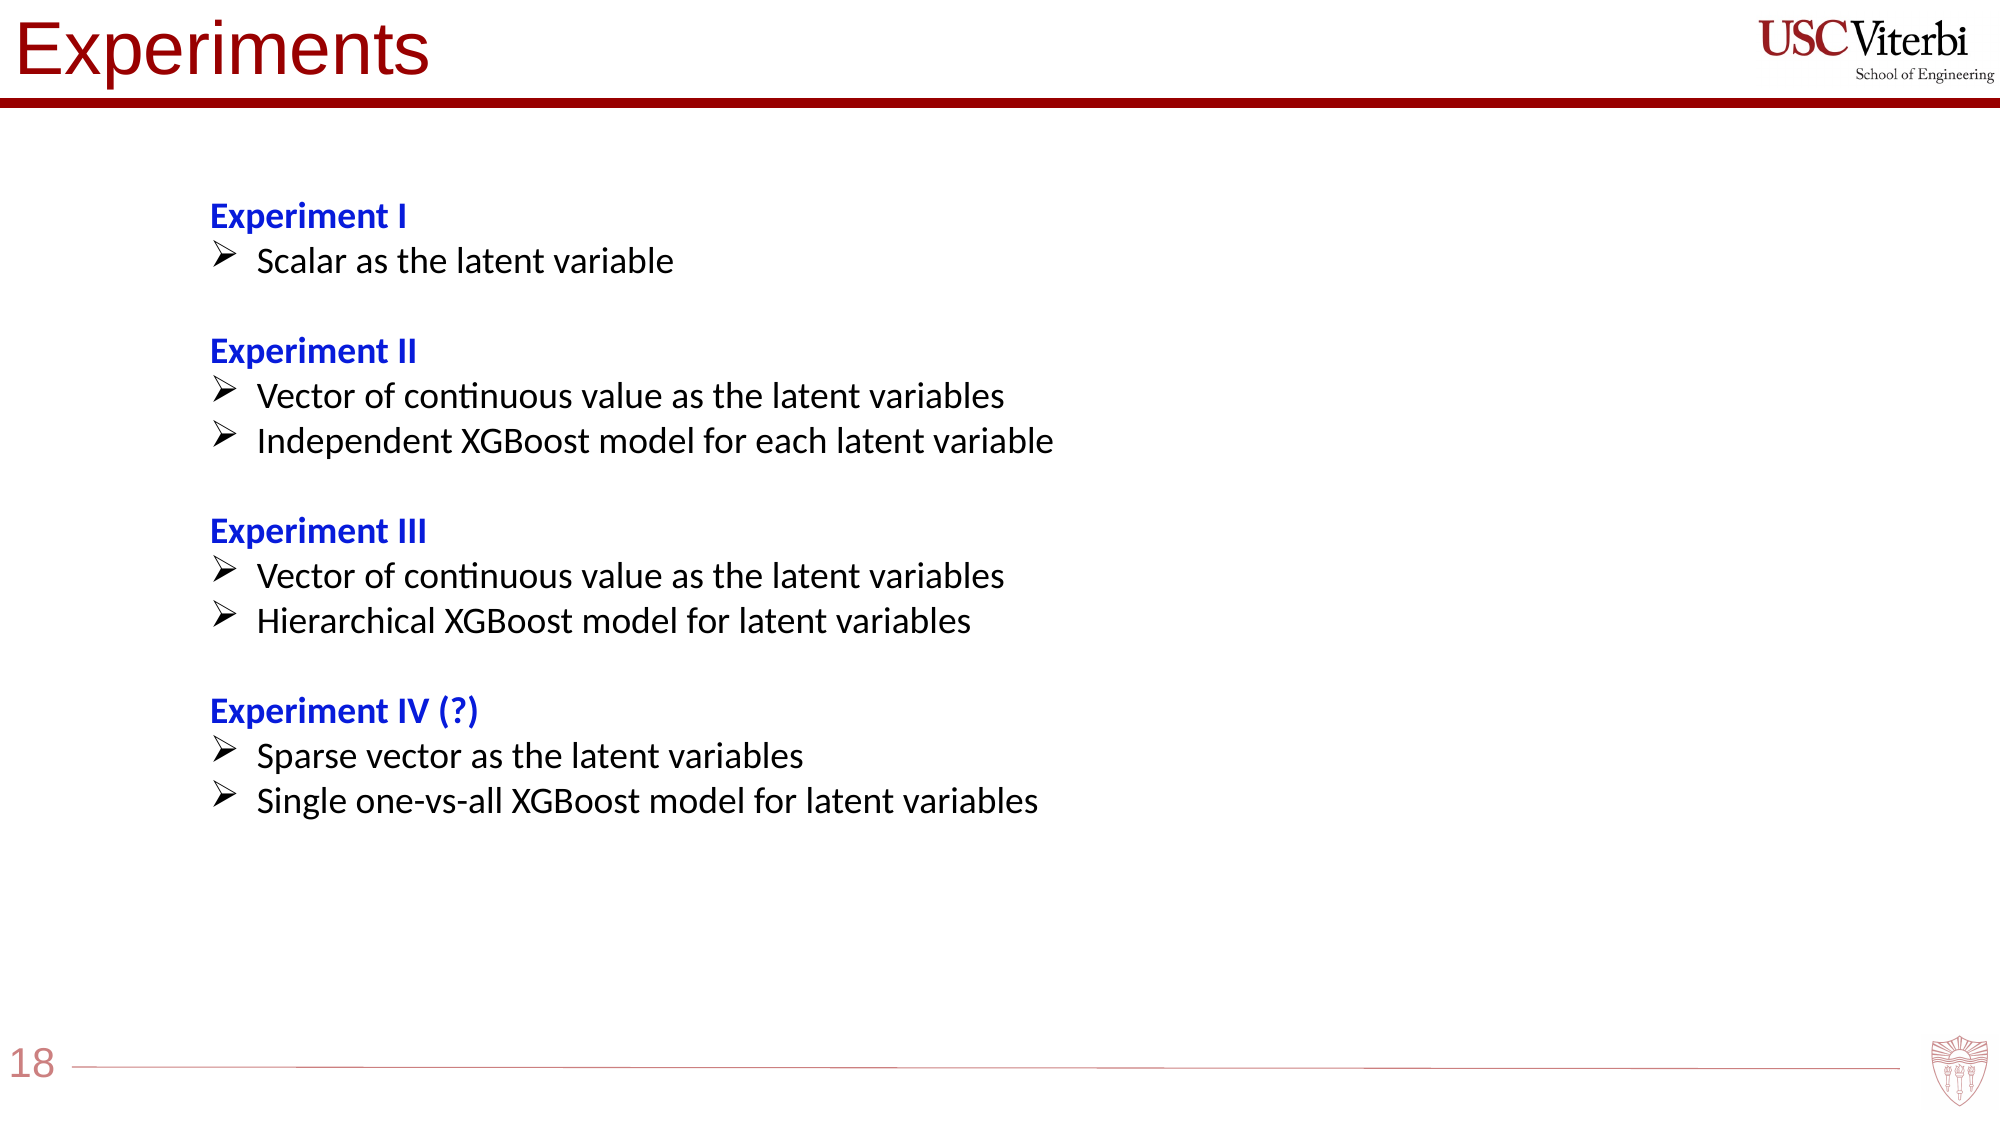

Experiments
Experiment I
Scalar as the latent variable

Experiment II
Vector of continuous value as the latent variables
Independent XGBoost model for each latent variable

Experiment III
Vector of continuous value as the latent variables
Hierarchical XGBoost model for latent variables

Experiment IV (?)
Sparse vector as the latent variables
Single one-vs-all XGBoost model for latent variables